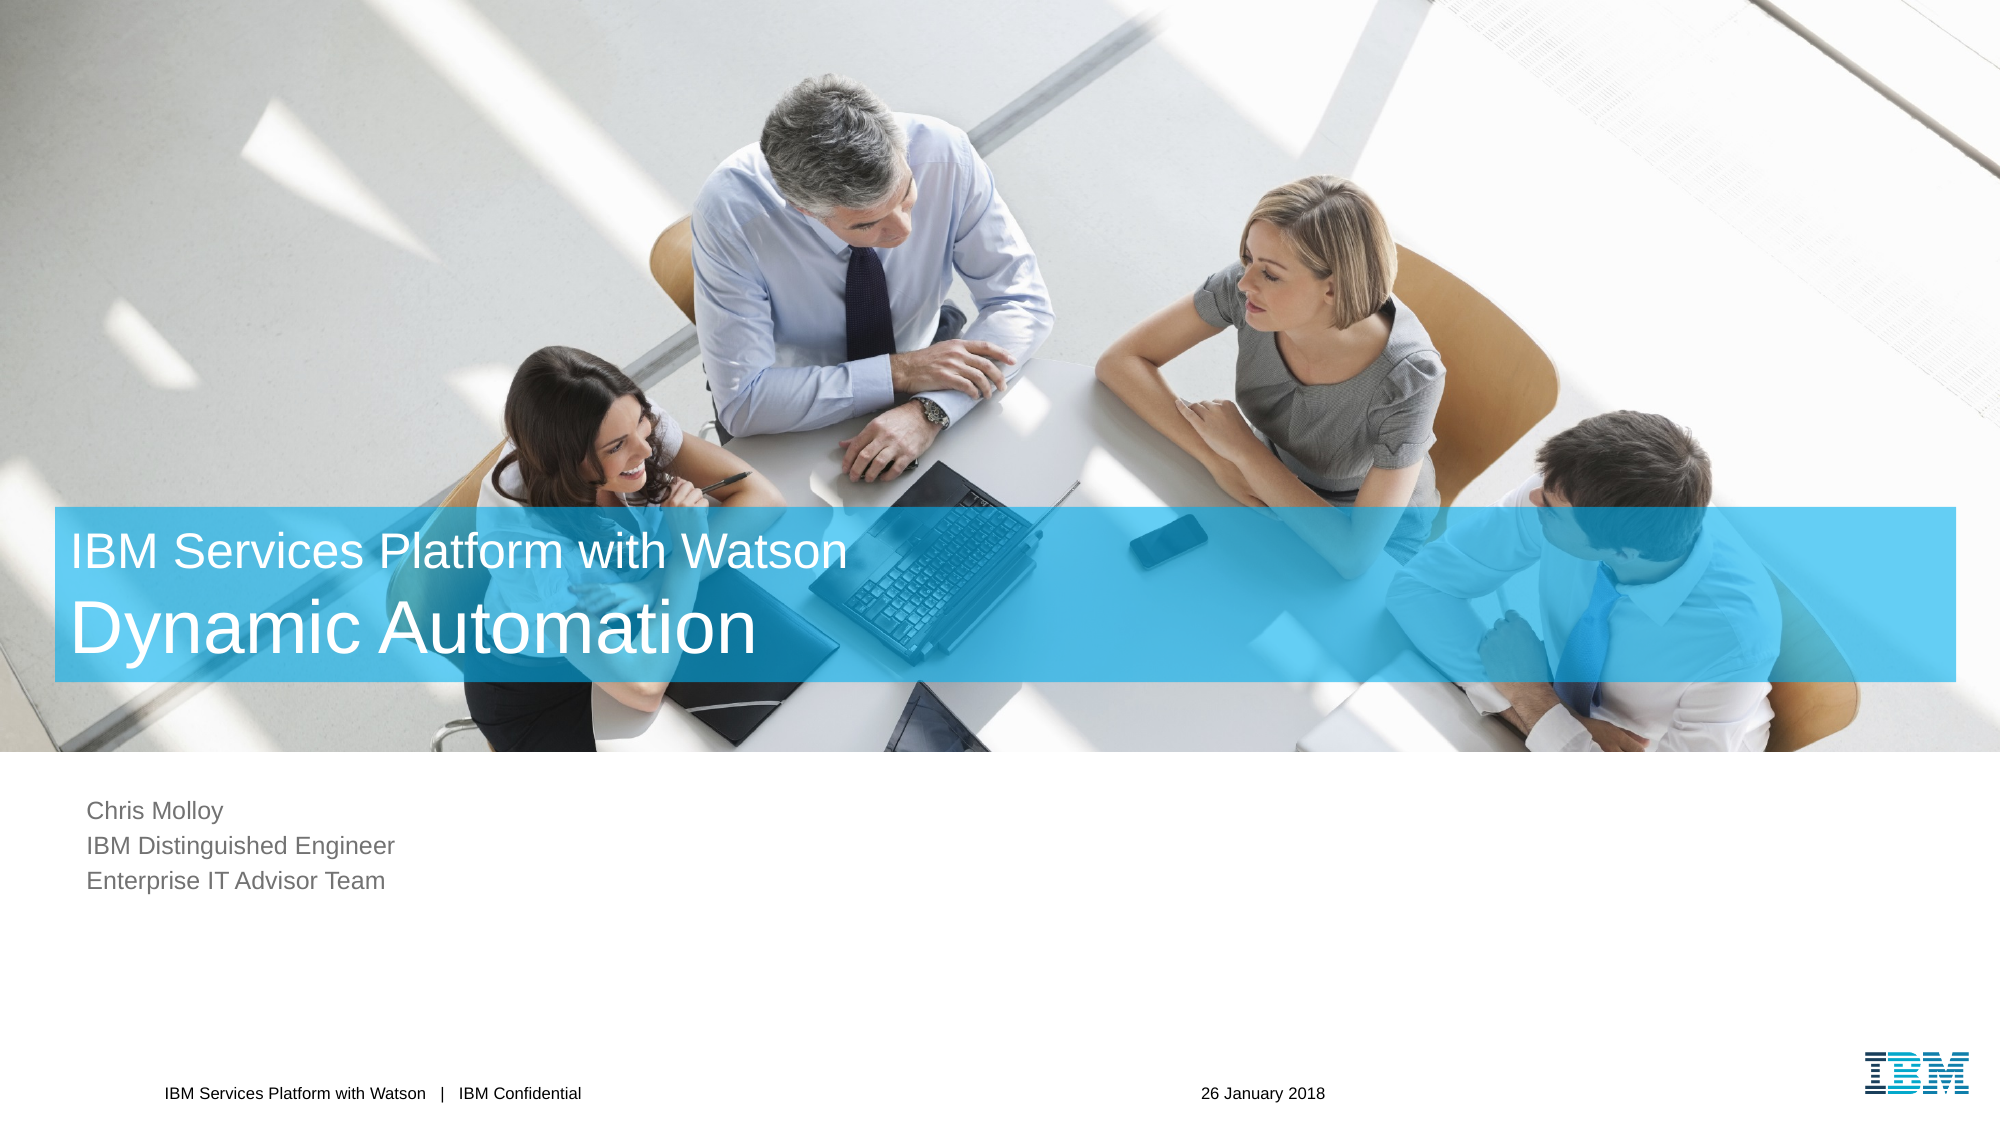

# IBM Services Platform with Watson Dynamic Automation
Chris Molloy
IBM Distinguished Engineer
Enterprise IT Advisor Team
IBM Services Platform with Watson   |   IBM Confidential
26 January 2018